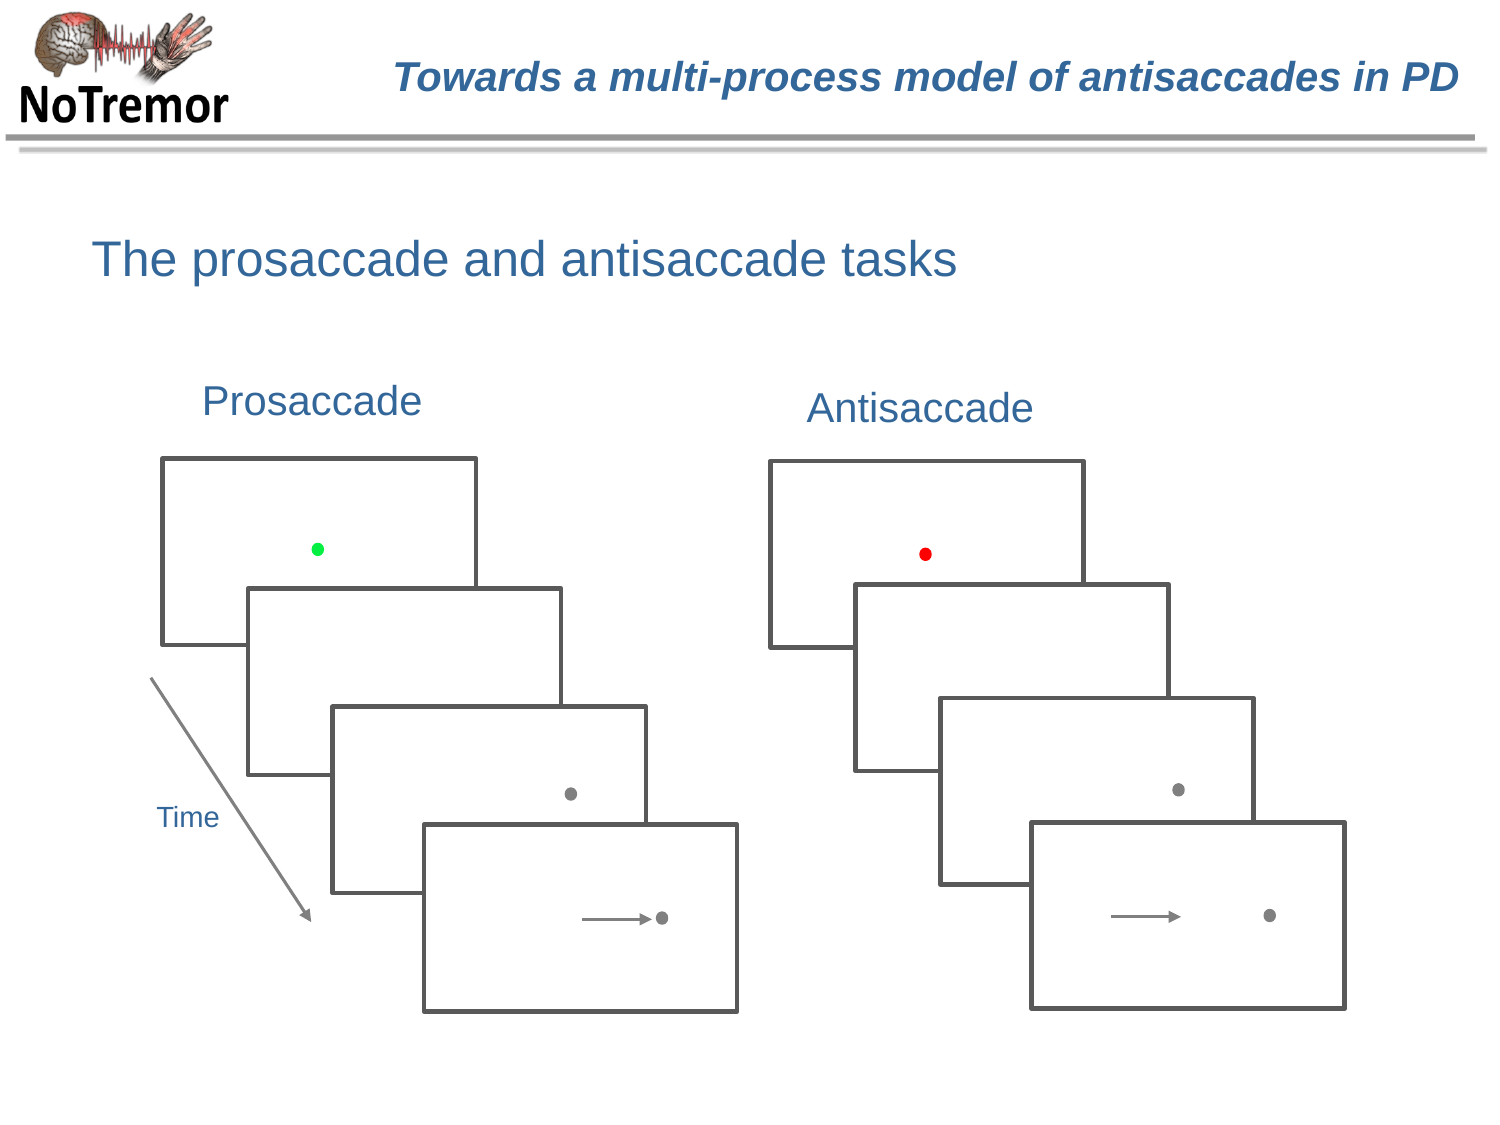

# Towards a multi-process model of antisaccades in PD
The prosaccade and antisaccade tasks
Prosaccade
Antisaccade

Time